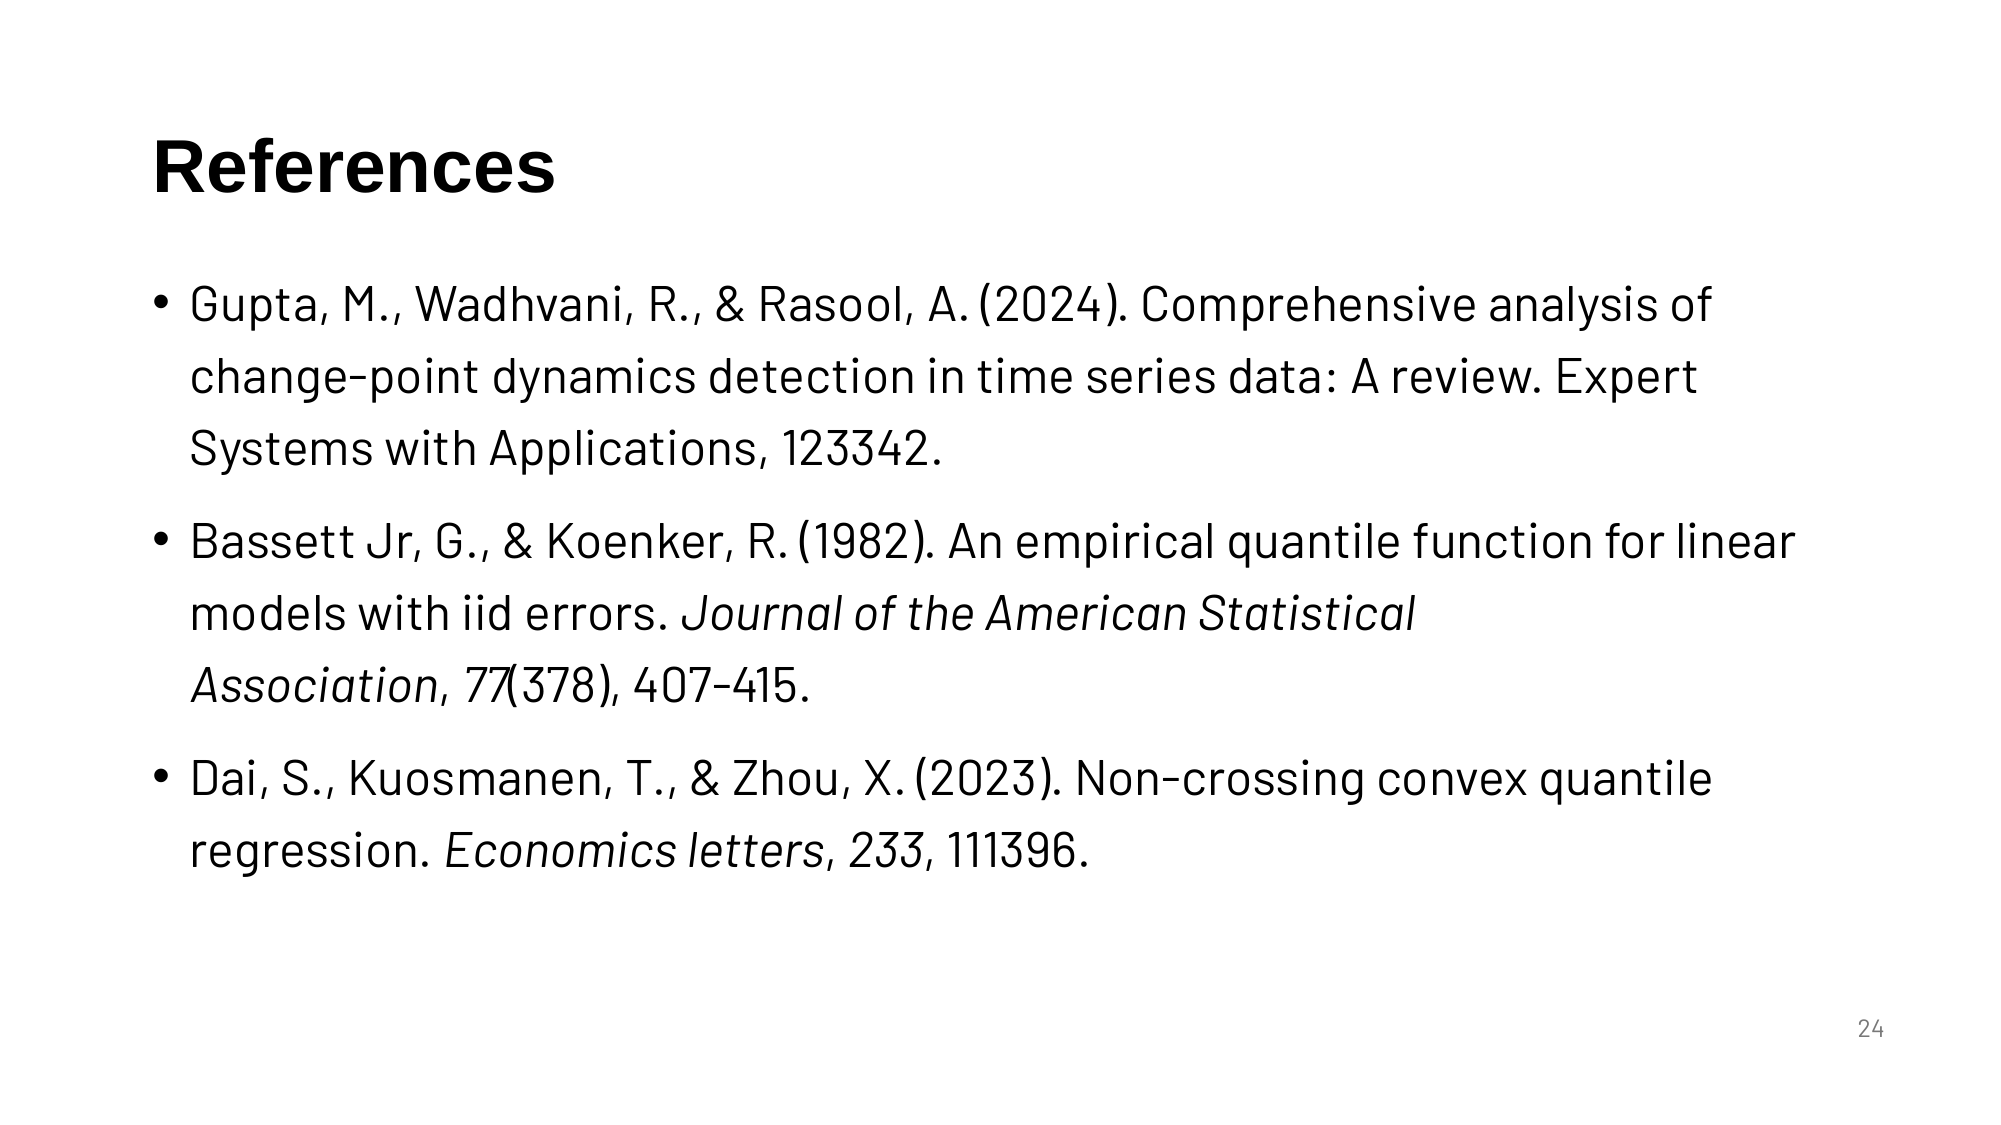

# References
Gupta, M., Wadhvani, R., & Rasool, A. (2024). Comprehensive analysis of change-point dynamics detection in time series data: A review. Expert Systems with Applications, 123342.
Bassett Jr, G., & Koenker, R. (1982). An empirical quantile function for linear models with iid errors. Journal of the American Statistical Association, 77(378), 407-415.
Dai, S., Kuosmanen, T., & Zhou, X. (2023). Non-crossing convex quantile regression. Economics letters, 233, 111396.
24